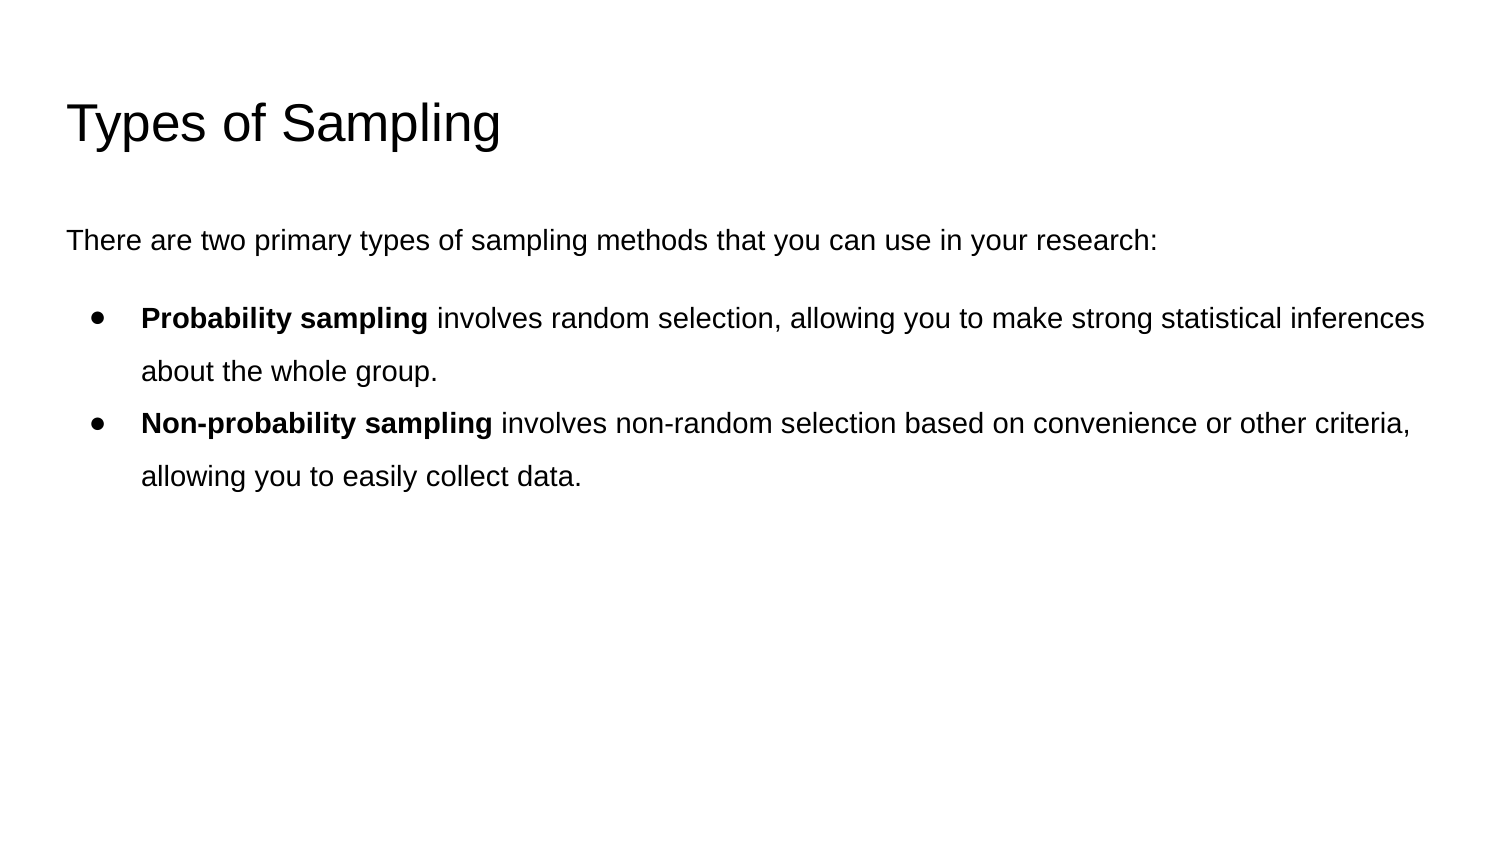

# Types of Sampling
There are two primary types of sampling methods that you can use in your research:
Probability sampling involves random selection, allowing you to make strong statistical inferences about the whole group.
Non-probability sampling involves non-random selection based on convenience or other criteria, allowing you to easily collect data.